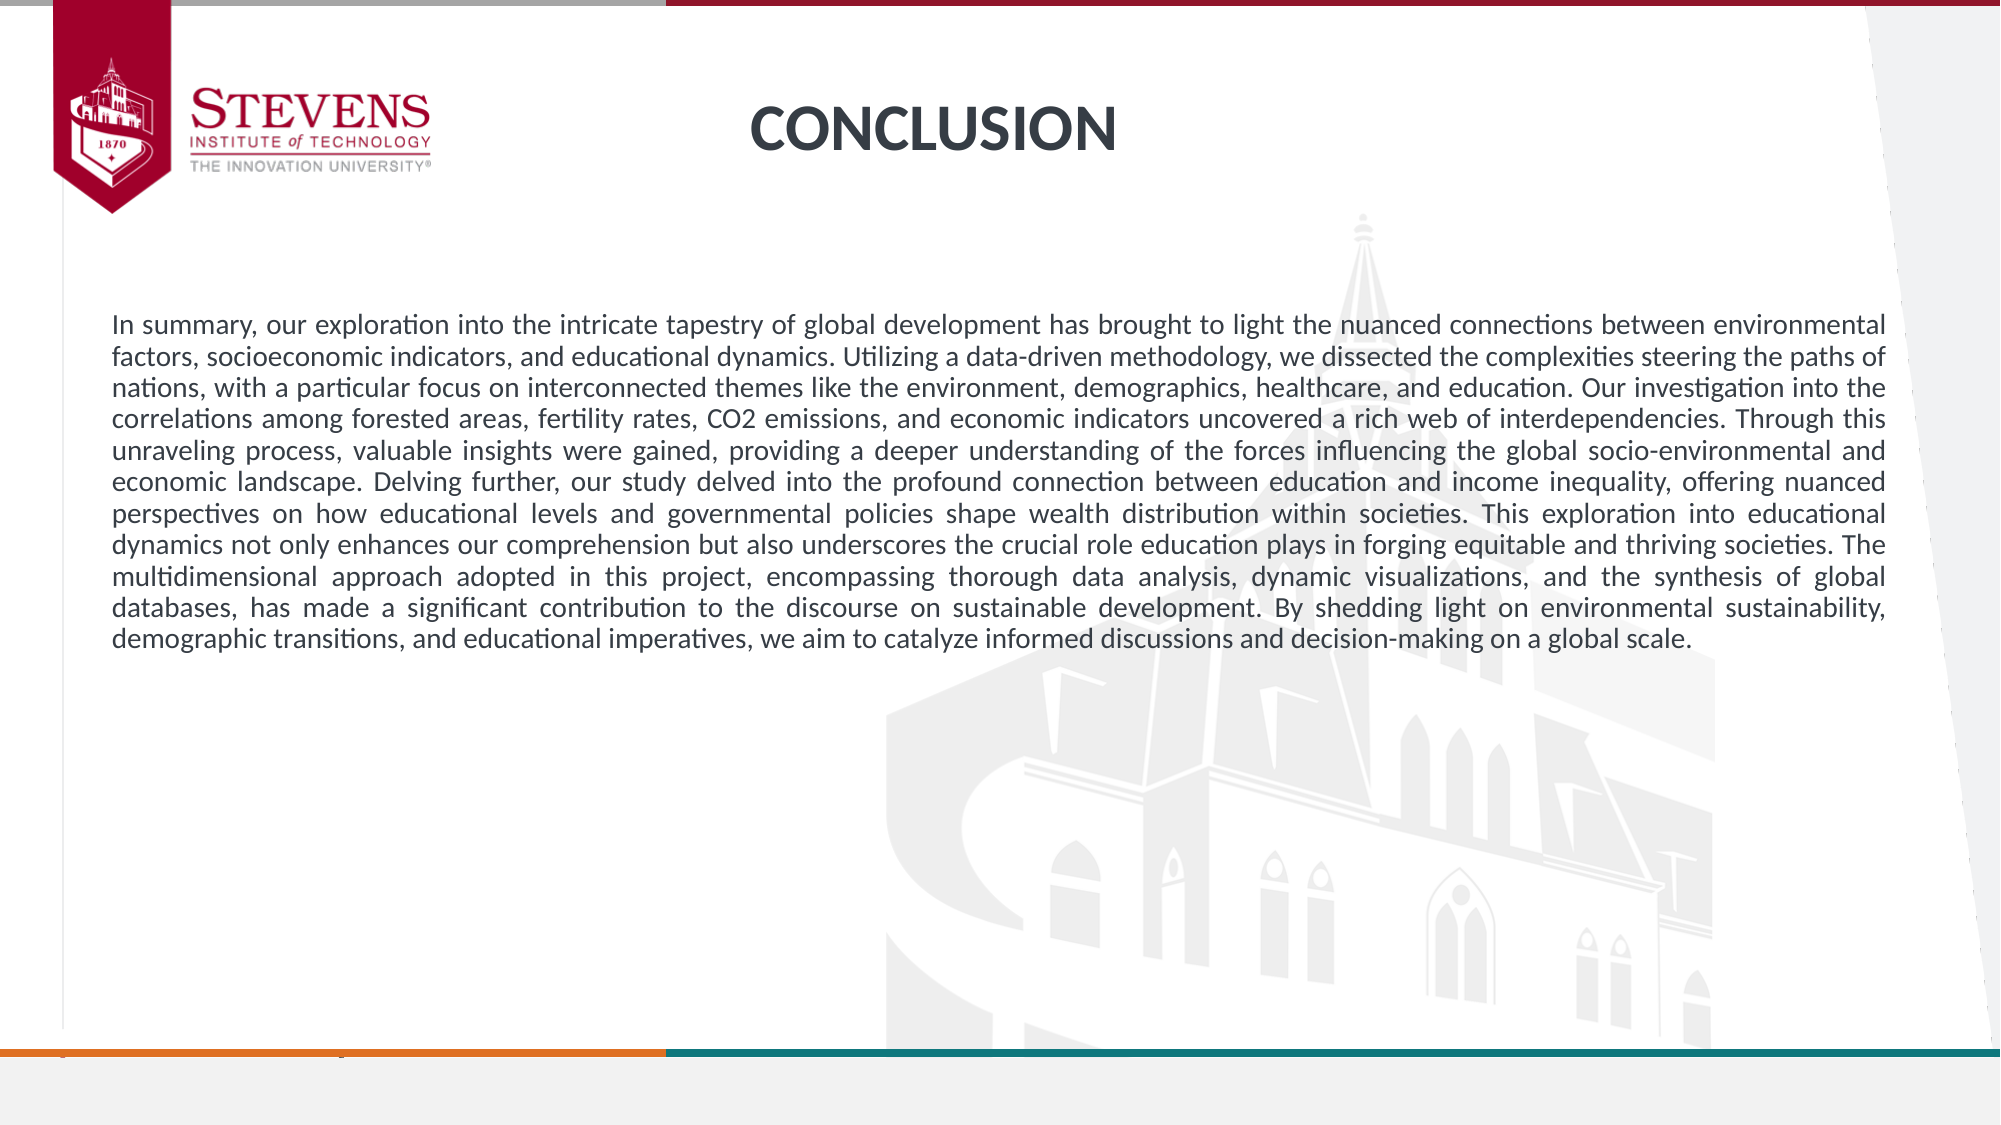

CONCLUSION

In summary, our exploration into the intricate tapestry of global development has brought to light the nuanced connections between environmental factors, socioeconomic indicators, and educational dynamics. Utilizing a data-driven methodology, we dissected the complexities steering the paths of nations, with a particular focus on interconnected themes like the environment, demographics, healthcare, and education. Our investigation into the correlations among forested areas, fertility rates, CO2 emissions, and economic indicators uncovered a rich web of interdependencies. Through this unraveling process, valuable insights were gained, providing a deeper understanding of the forces influencing the global socio-environmental and economic landscape. Delving further, our study delved into the profound connection between education and income inequality, offering nuanced perspectives on how educational levels and governmental policies shape wealth distribution within societies. This exploration into educational dynamics not only enhances our comprehension but also underscores the crucial role education plays in forging equitable and thriving societies. The multidimensional approach adopted in this project, encompassing thorough data analysis, dynamic visualizations, and the synthesis of global databases, has made a significant contribution to the discourse on sustainable development. By shedding light on environmental sustainability, demographic transitions, and educational imperatives, we aim to catalyze informed discussions and decision-making on a global scale.